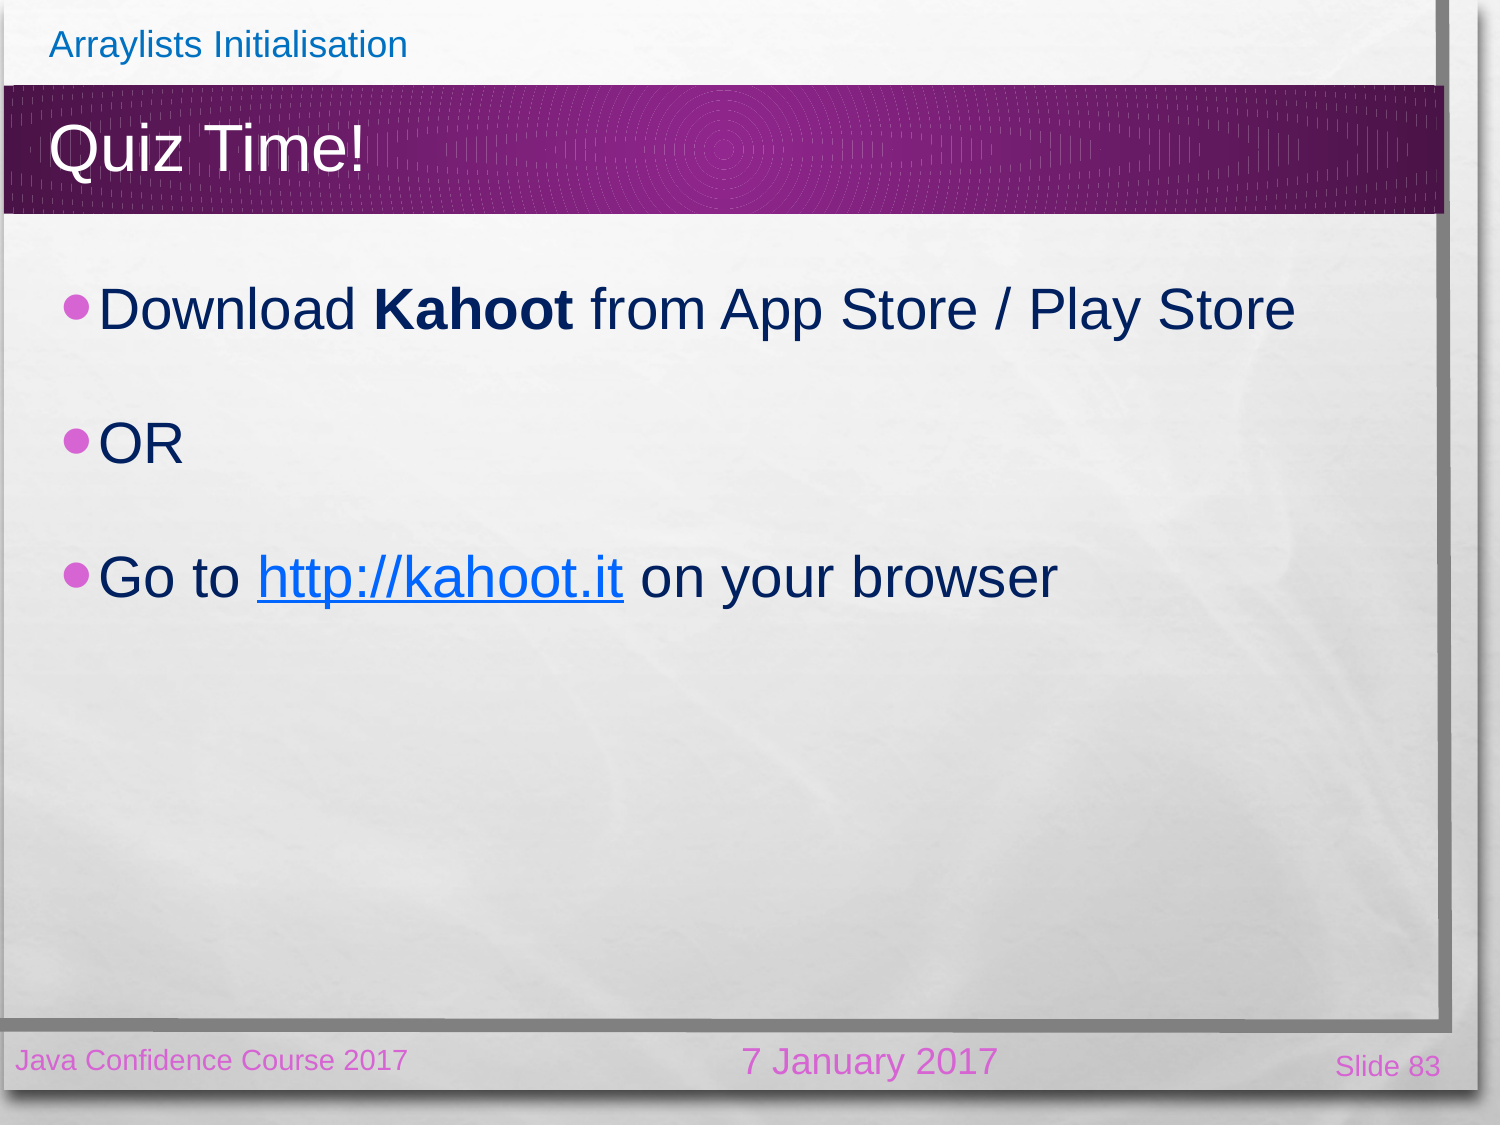

# Quiz Time!
Download Kahoot from App Store / Play Store
OR
Go to http://kahoot.it on your browser
7 January 2017
Java Confidence Course 2017
Slide 83